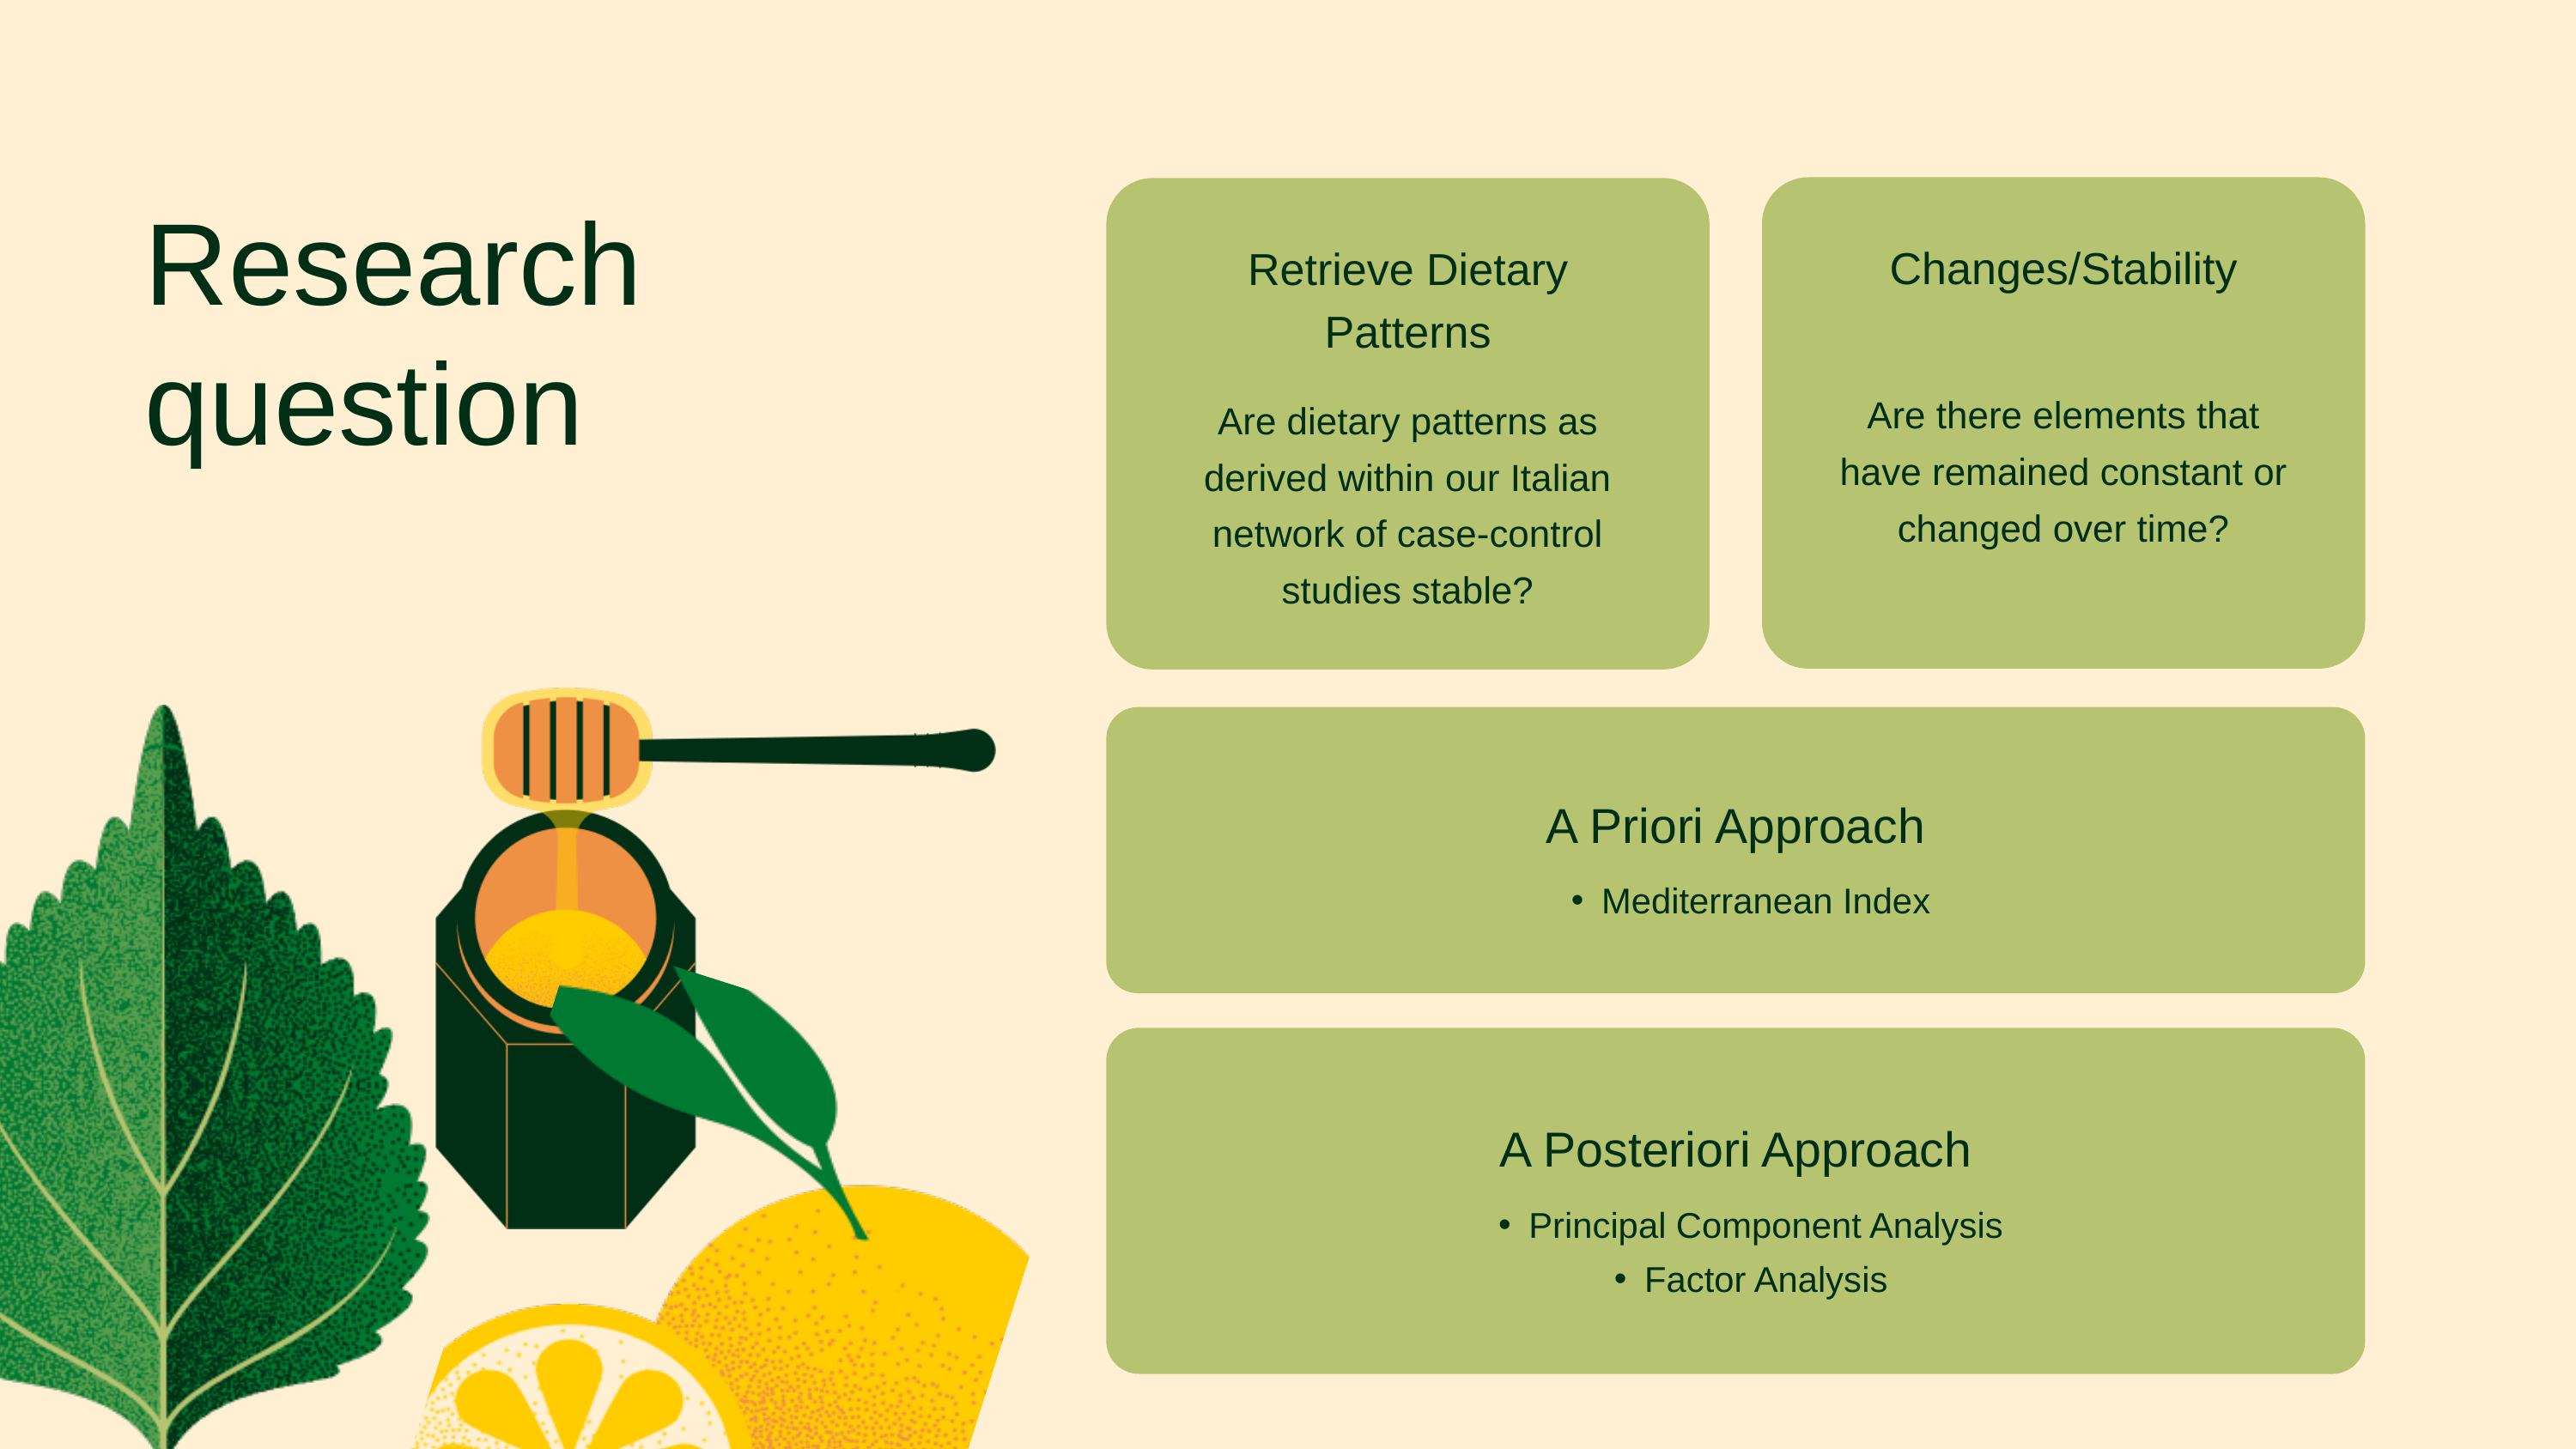

Research question
Changes/Stability
Retrieve Dietary Patterns
Are there elements that have remained constant or changed over time?
Are dietary patterns as derived within our Italian network of case-control studies stable?

A Priori Approach
Mediterranean Index

A Posteriori Approach
Principal Component Analysis
Factor Analysis